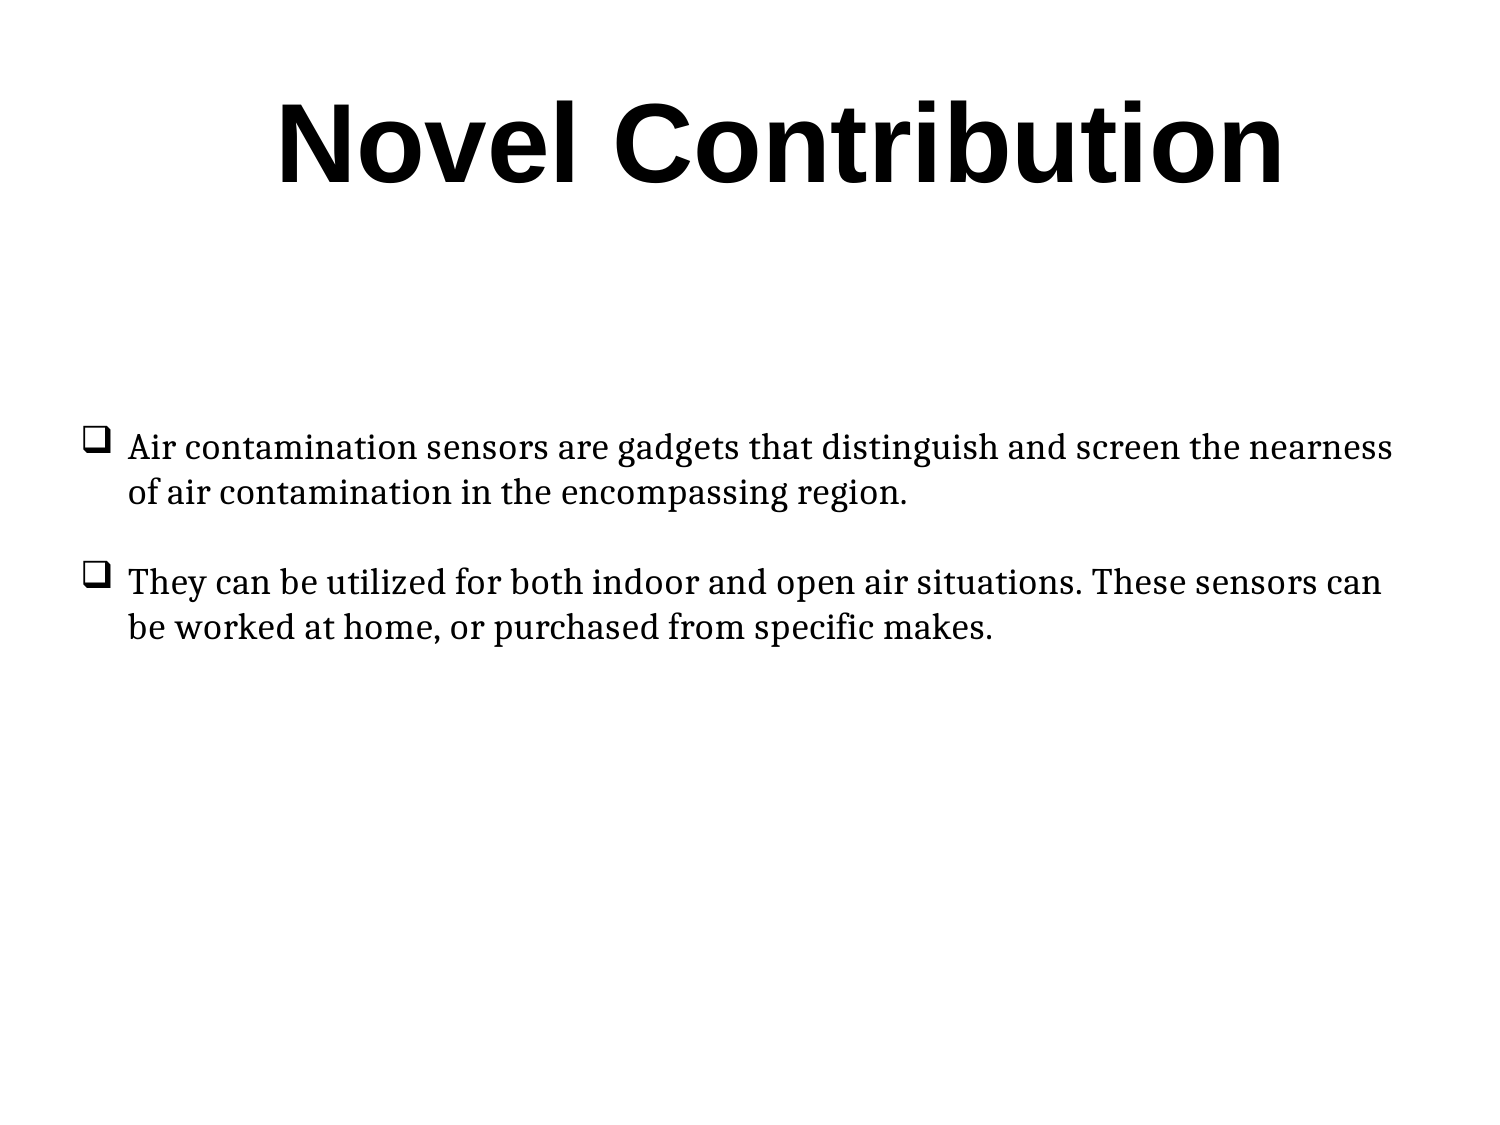

Novel Contribution
Air contamination sensors are gadgets that distinguish and screen the nearness of air contamination in the encompassing region.

They can be utilized for both indoor and open air situations. These sensors can be worked at home, or purchased from specific makes.